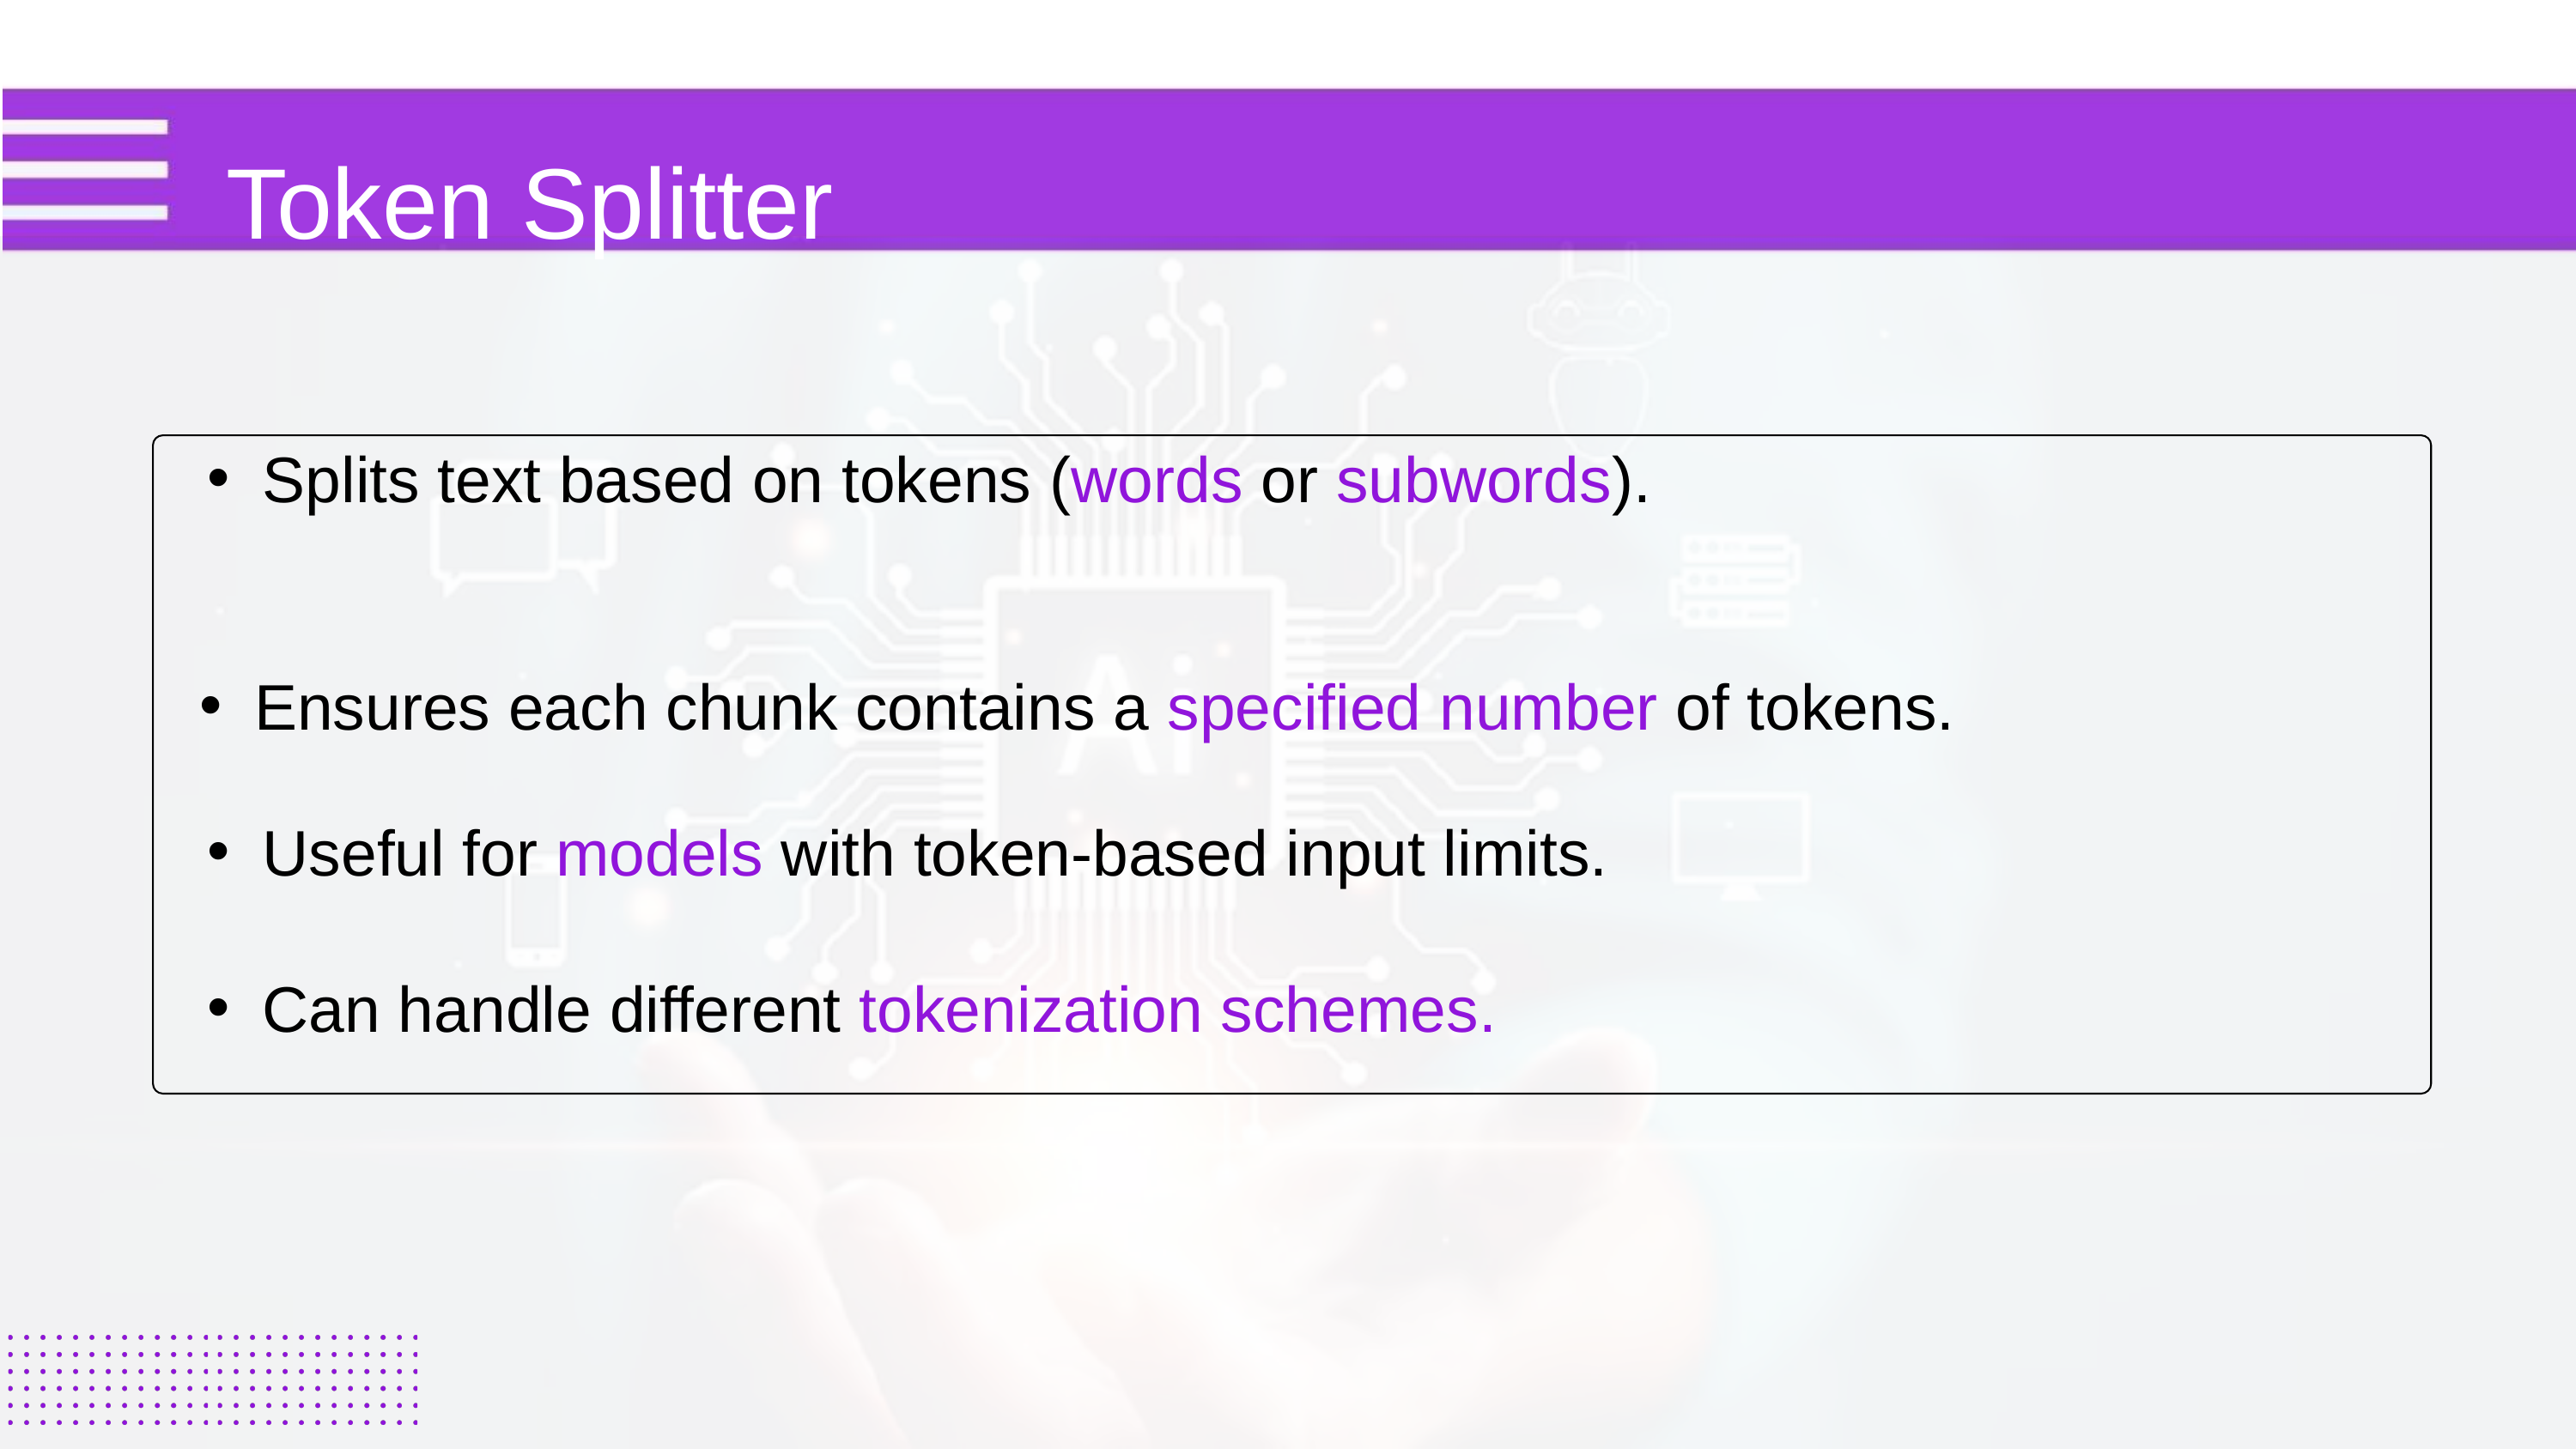

Token Splitter

Splits text based on tokens (words or subwords).

Ensures each chunk contains a specified number of tokens.
Useful for models with token-based input limits.
Can handle different tokenization schemes.